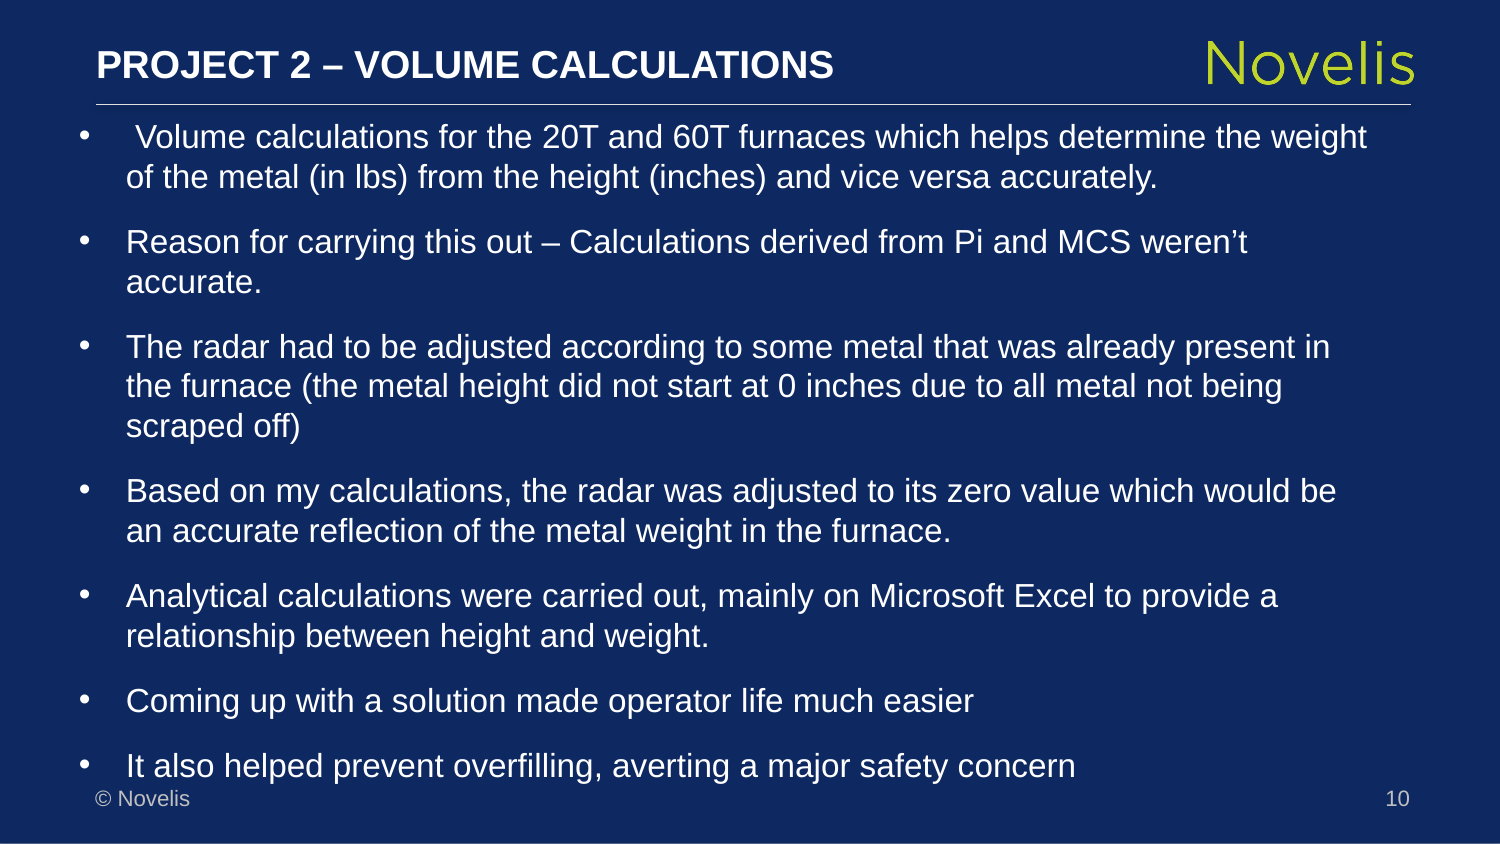

# PROJECT 2 – Volume calculations
 Volume calculations for the 20T and 60T furnaces which helps determine the weight of the metal (in lbs) from the height (inches) and vice versa accurately.
Reason for carrying this out – Calculations derived from Pi and MCS weren’t accurate.
The radar had to be adjusted according to some metal that was already present in the furnace (the metal height did not start at 0 inches due to all metal not being scraped off)
Based on my calculations, the radar was adjusted to its zero value which would be an accurate reflection of the metal weight in the furnace.
Analytical calculations were carried out, mainly on Microsoft Excel to provide a relationship between height and weight.
Coming up with a solution made operator life much easier
It also helped prevent overfilling, averting a major safety concern

10